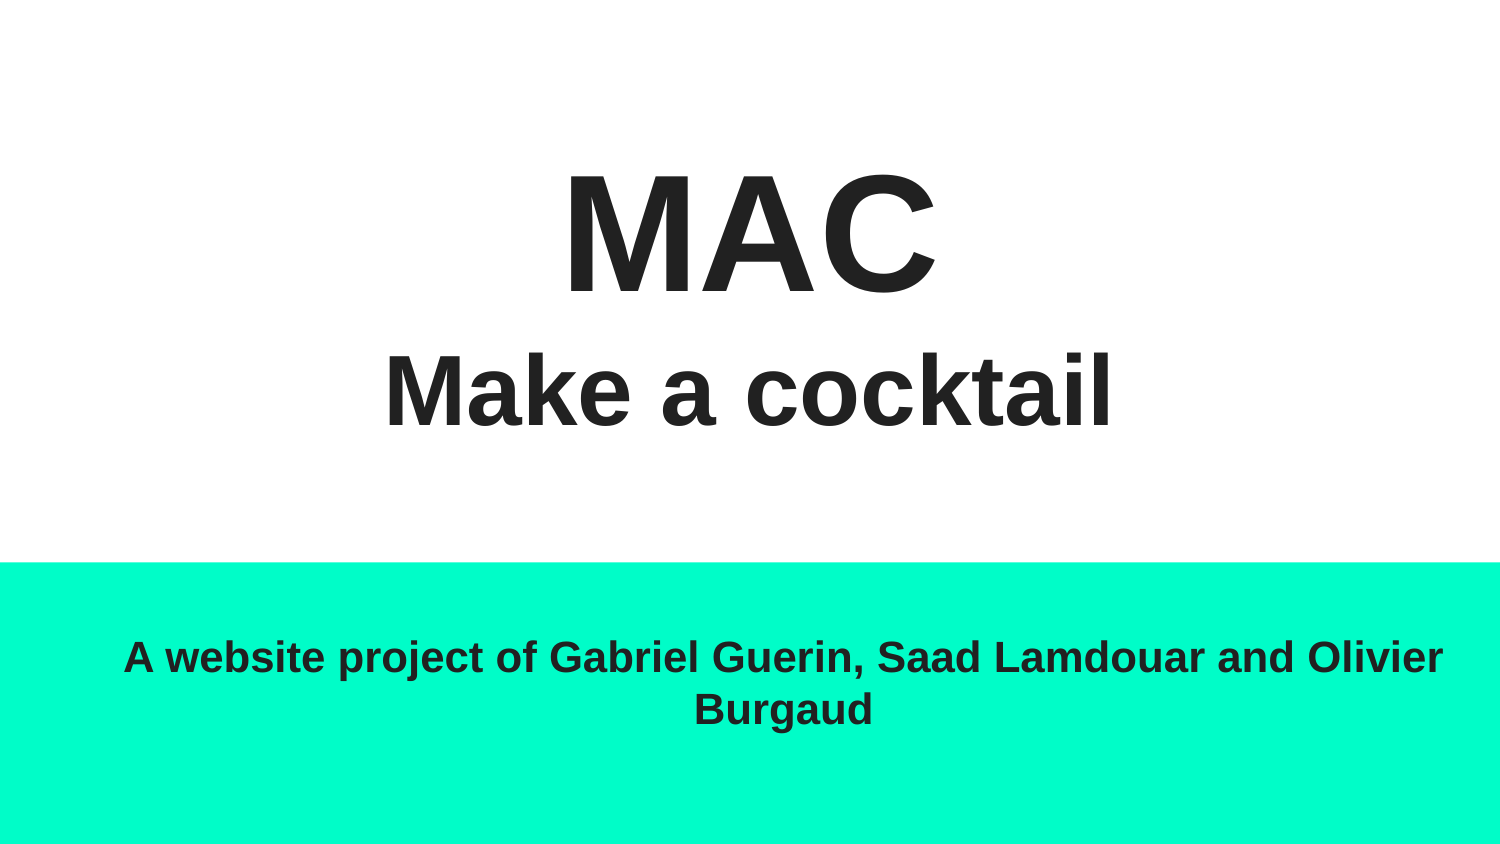

# MAC
Make a cocktail
A website project of Gabriel Guerin, Saad Lamdouar and Olivier Burgaud